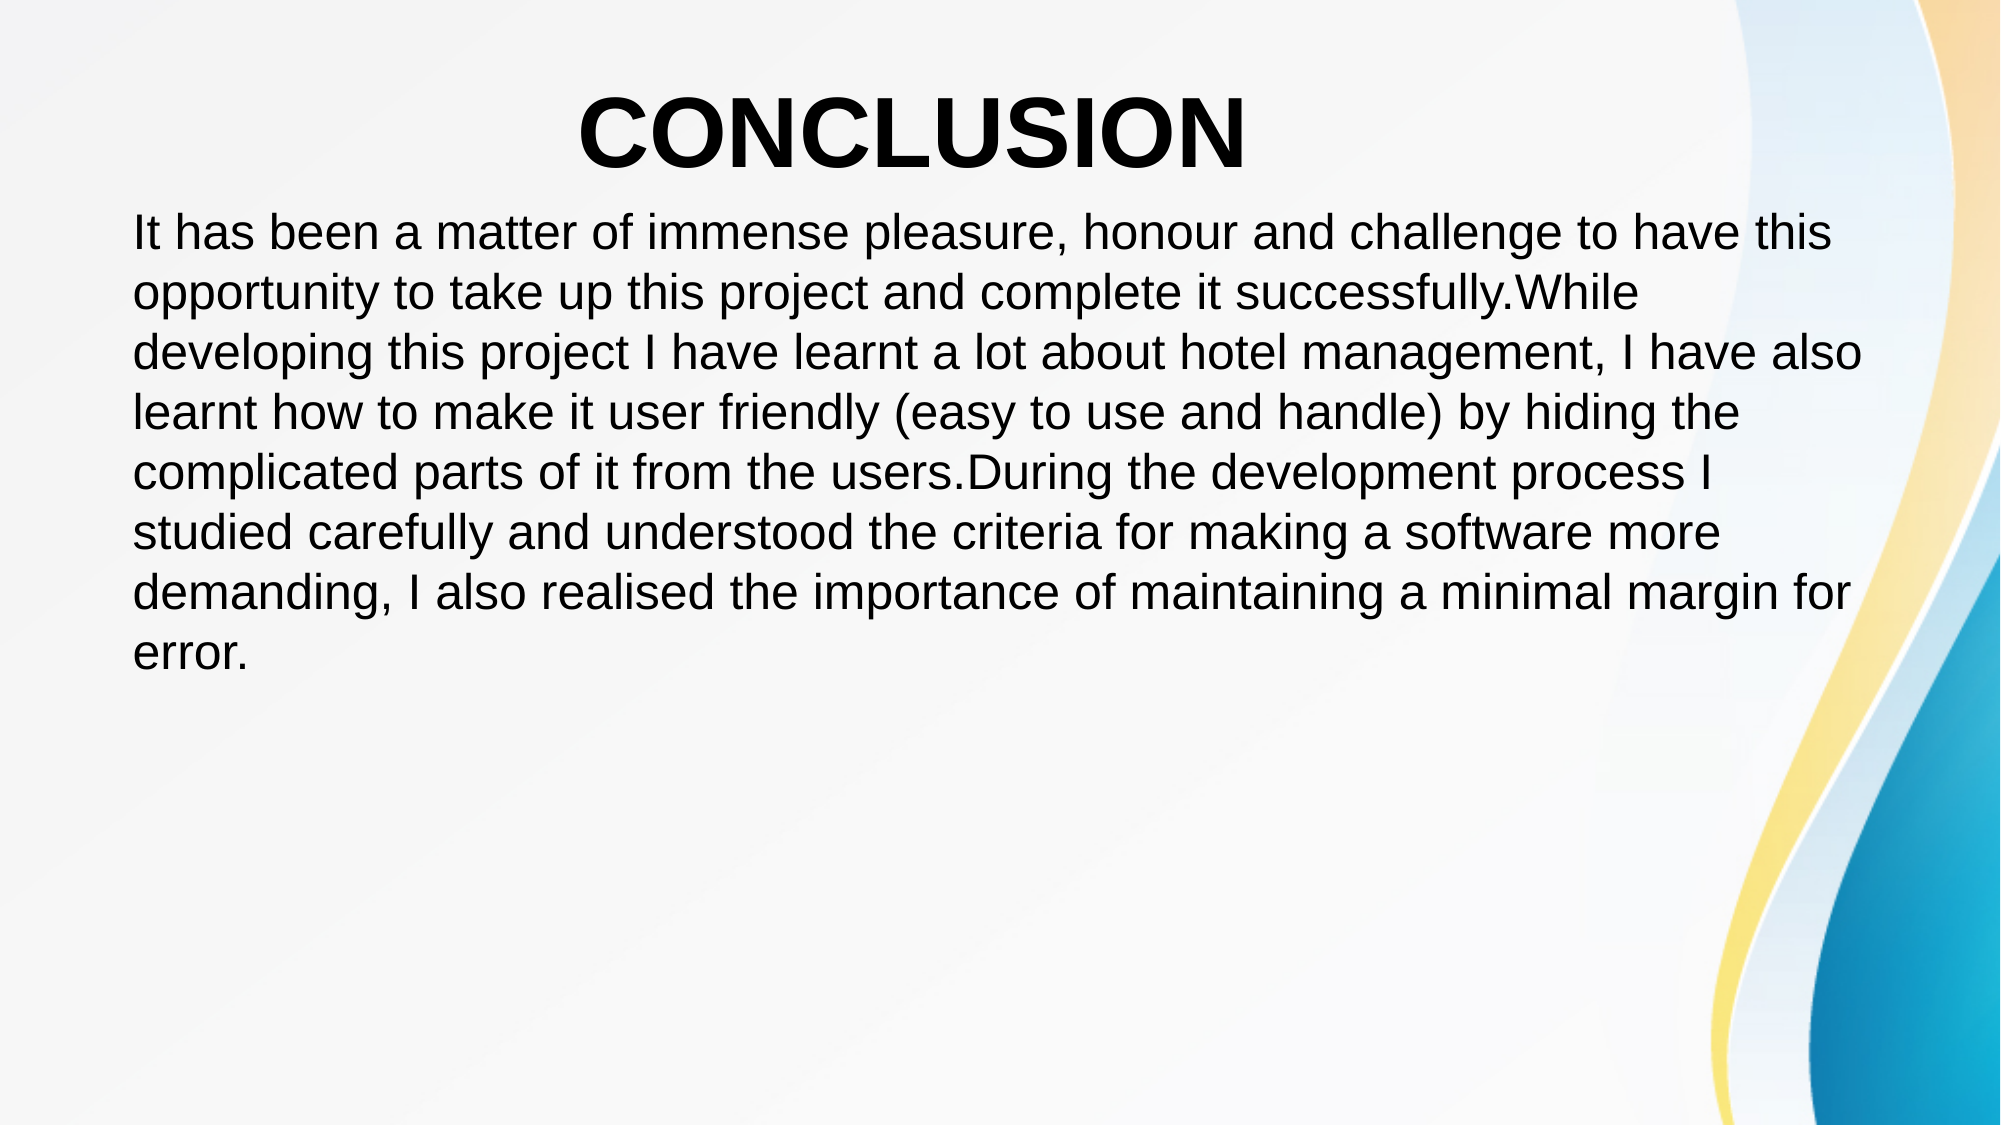

# CONCLUSION
It has been a matter of immense pleasure, honour and challenge to have this opportunity to take up this project and complete it successfully.While developing this project I have learnt a lot about hotel management, I have also learnt how to make it user friendly (easy to use and handle) by hiding the complicated parts of it from the users.During the development process I studied carefully and understood the criteria for making a software more demanding, I also realised the importance of maintaining a minimal margin for error.